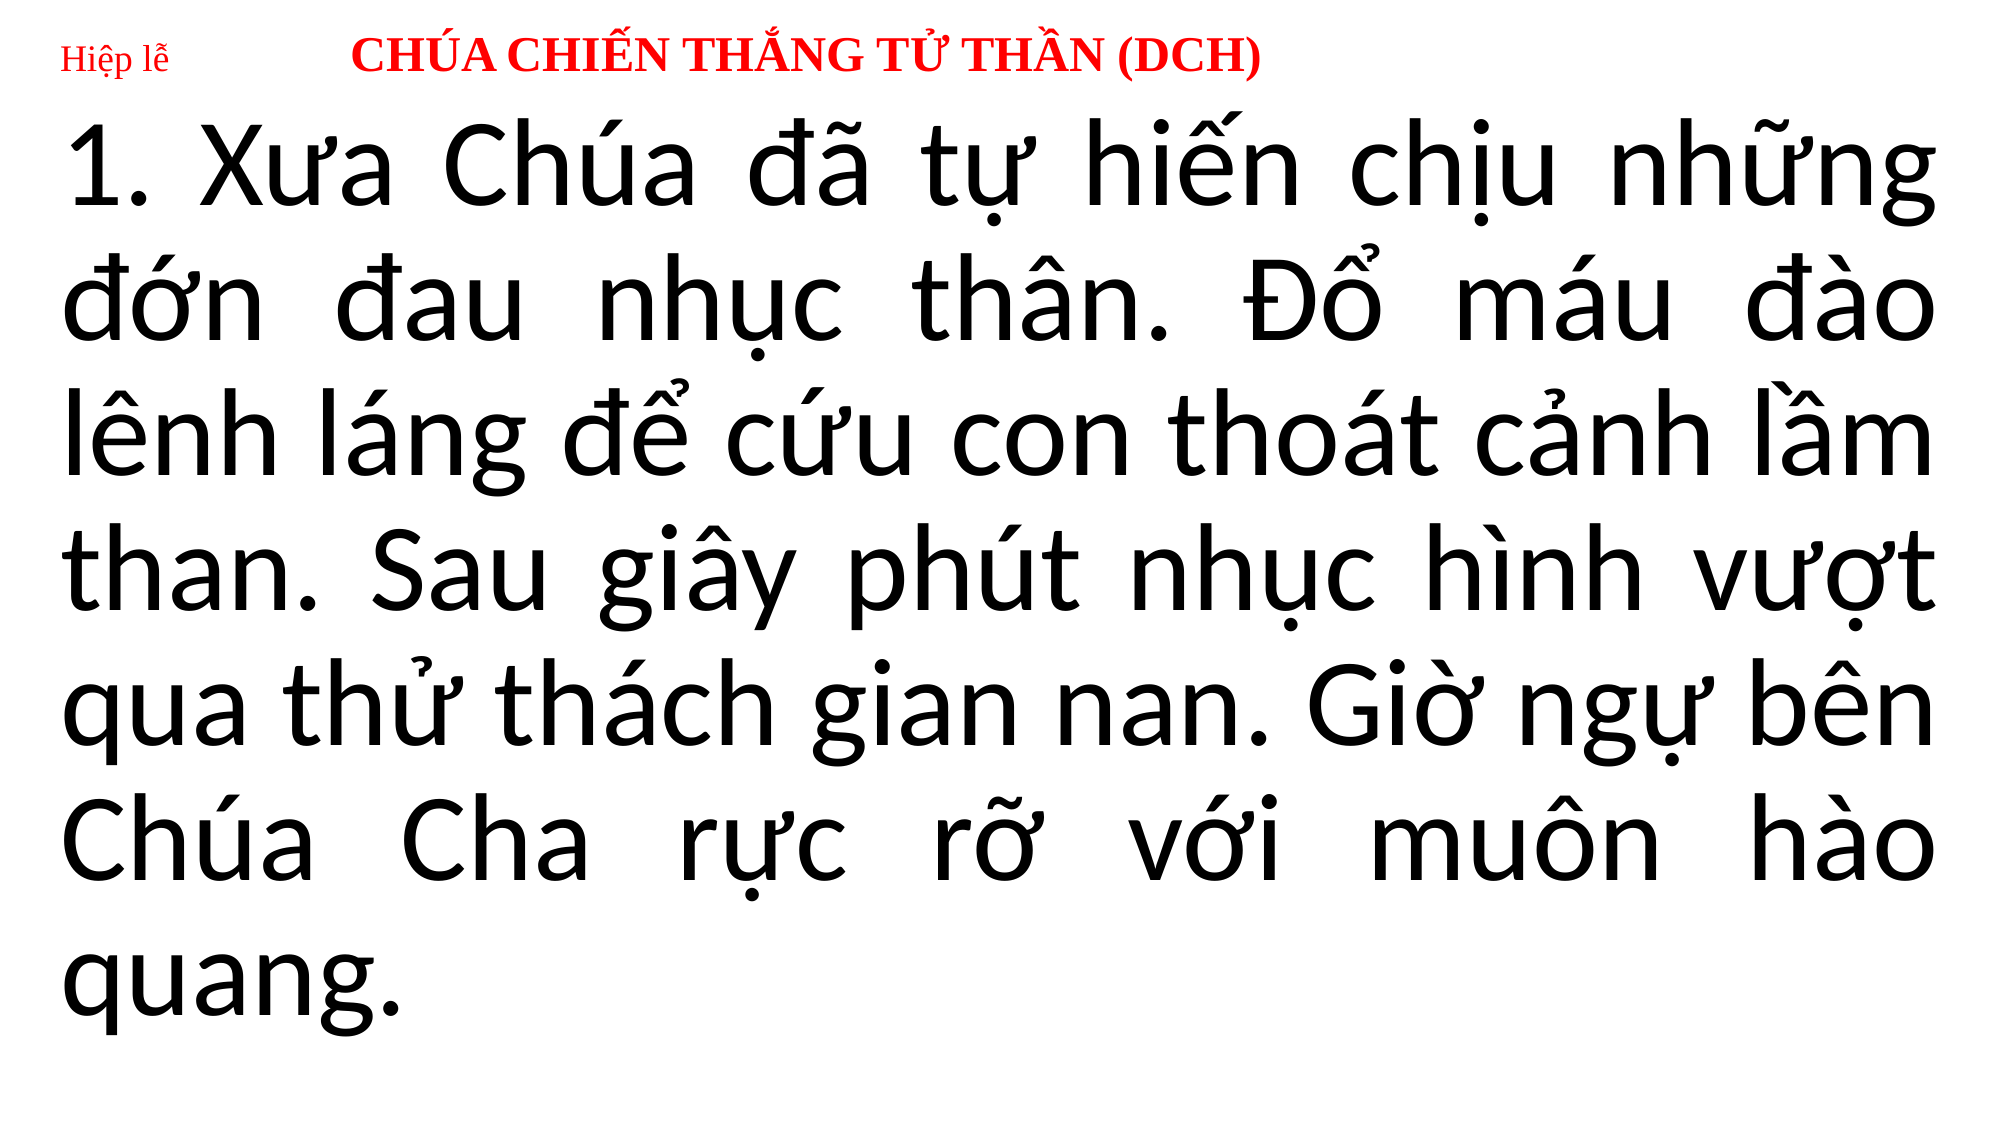

# Hiệp lễ                   CHÚA CHIẾN THẮNG TỬ THẦN (DCH)
1. Xưa Chúa đã tự hiến chịu những đớn đau nhục thân. Đổ máu đào lênh láng để cứu con thoát cảnh lầm than. Sau giây phút nhục hình vượt qua thử thách gian nan. Giờ ngự bên Chúa Cha rực rỡ với muôn hào quang.